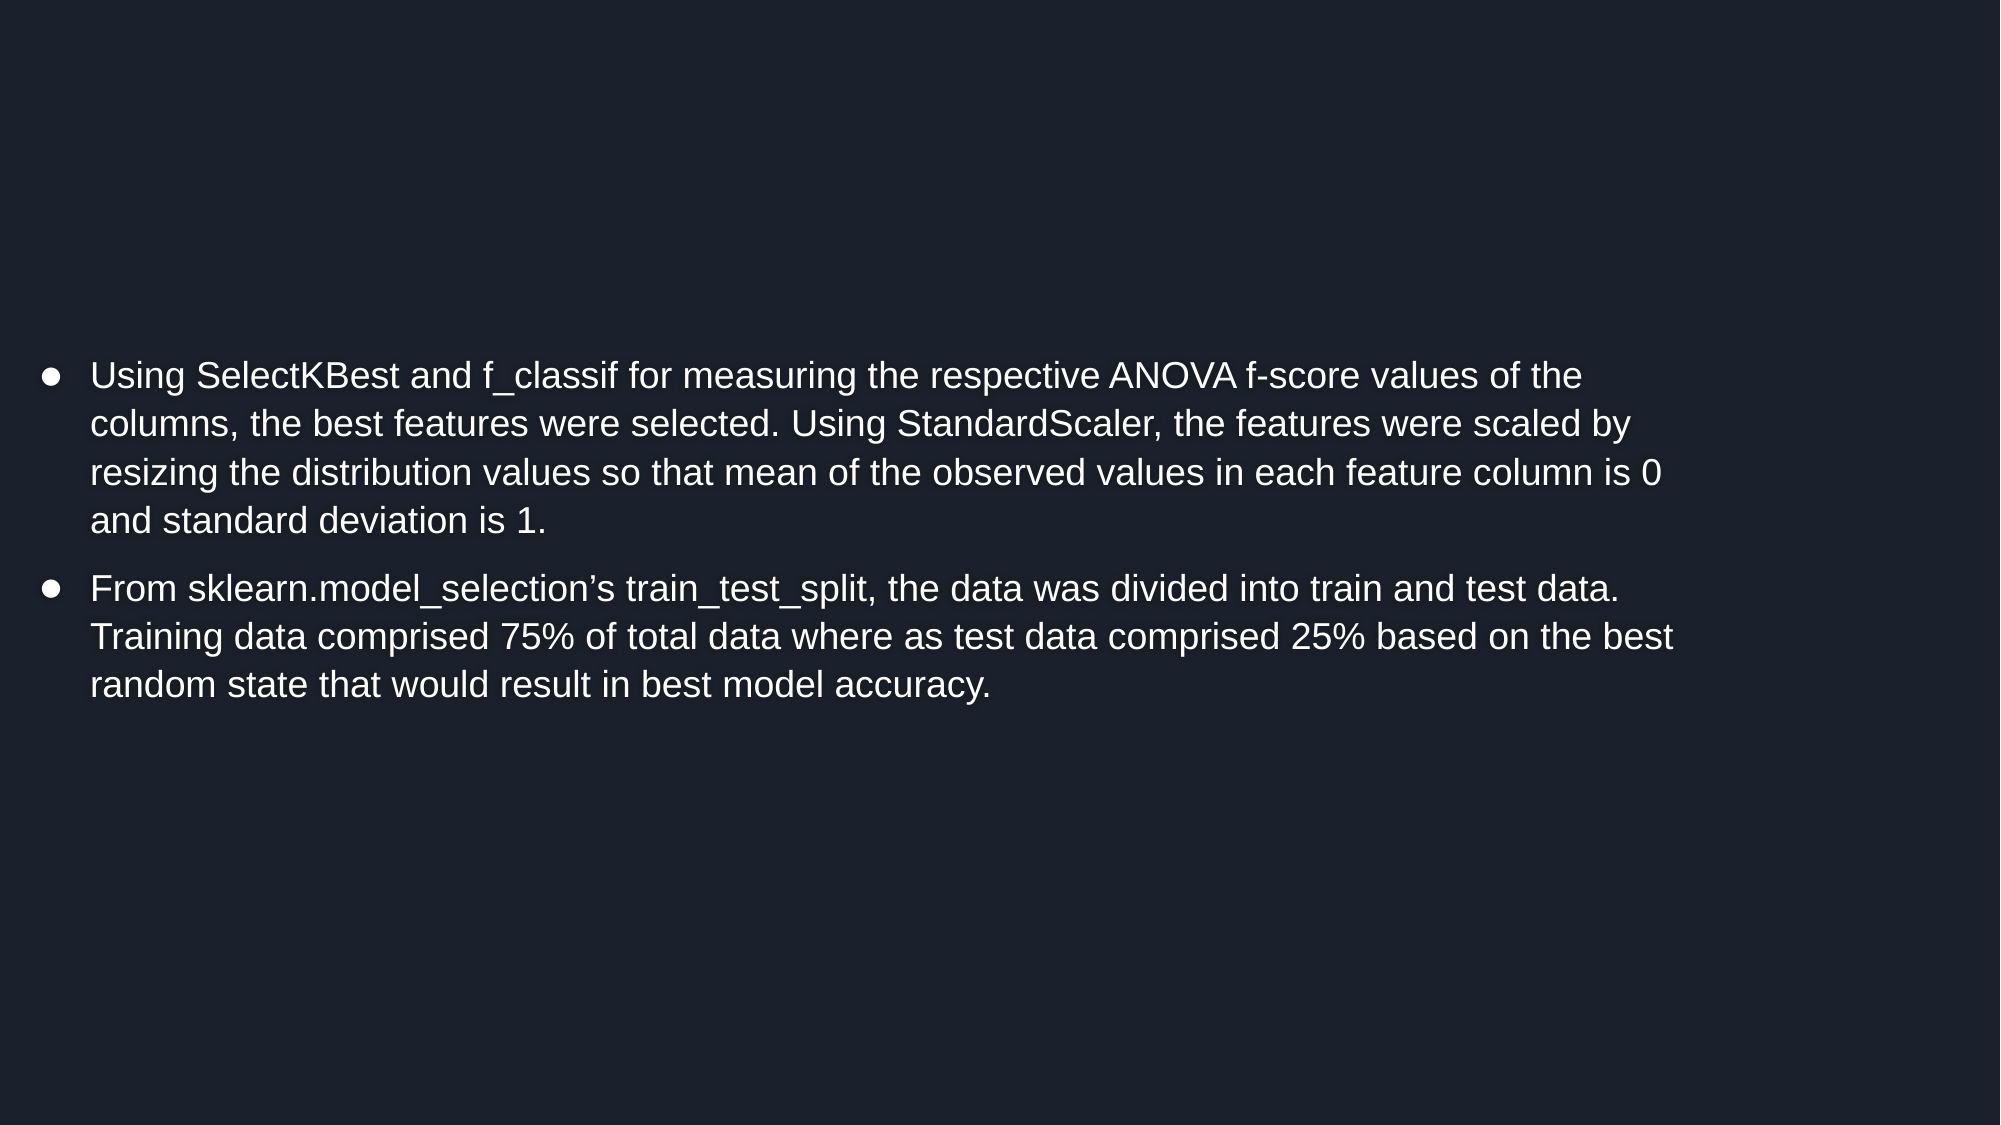

Using SelectKBest and f_classif for measuring the respective ANOVA f-score values of the columns, the best features were selected. Using StandardScaler, the features were scaled by resizing the distribution values so that mean of the observed values in each feature column is 0 and standard deviation is 1.
From sklearn.model_selection’s train_test_split, the data was divided into train and test data. Training data comprised 75% of total data where as test data comprised 25% based on the best random state that would result in best model accuracy.